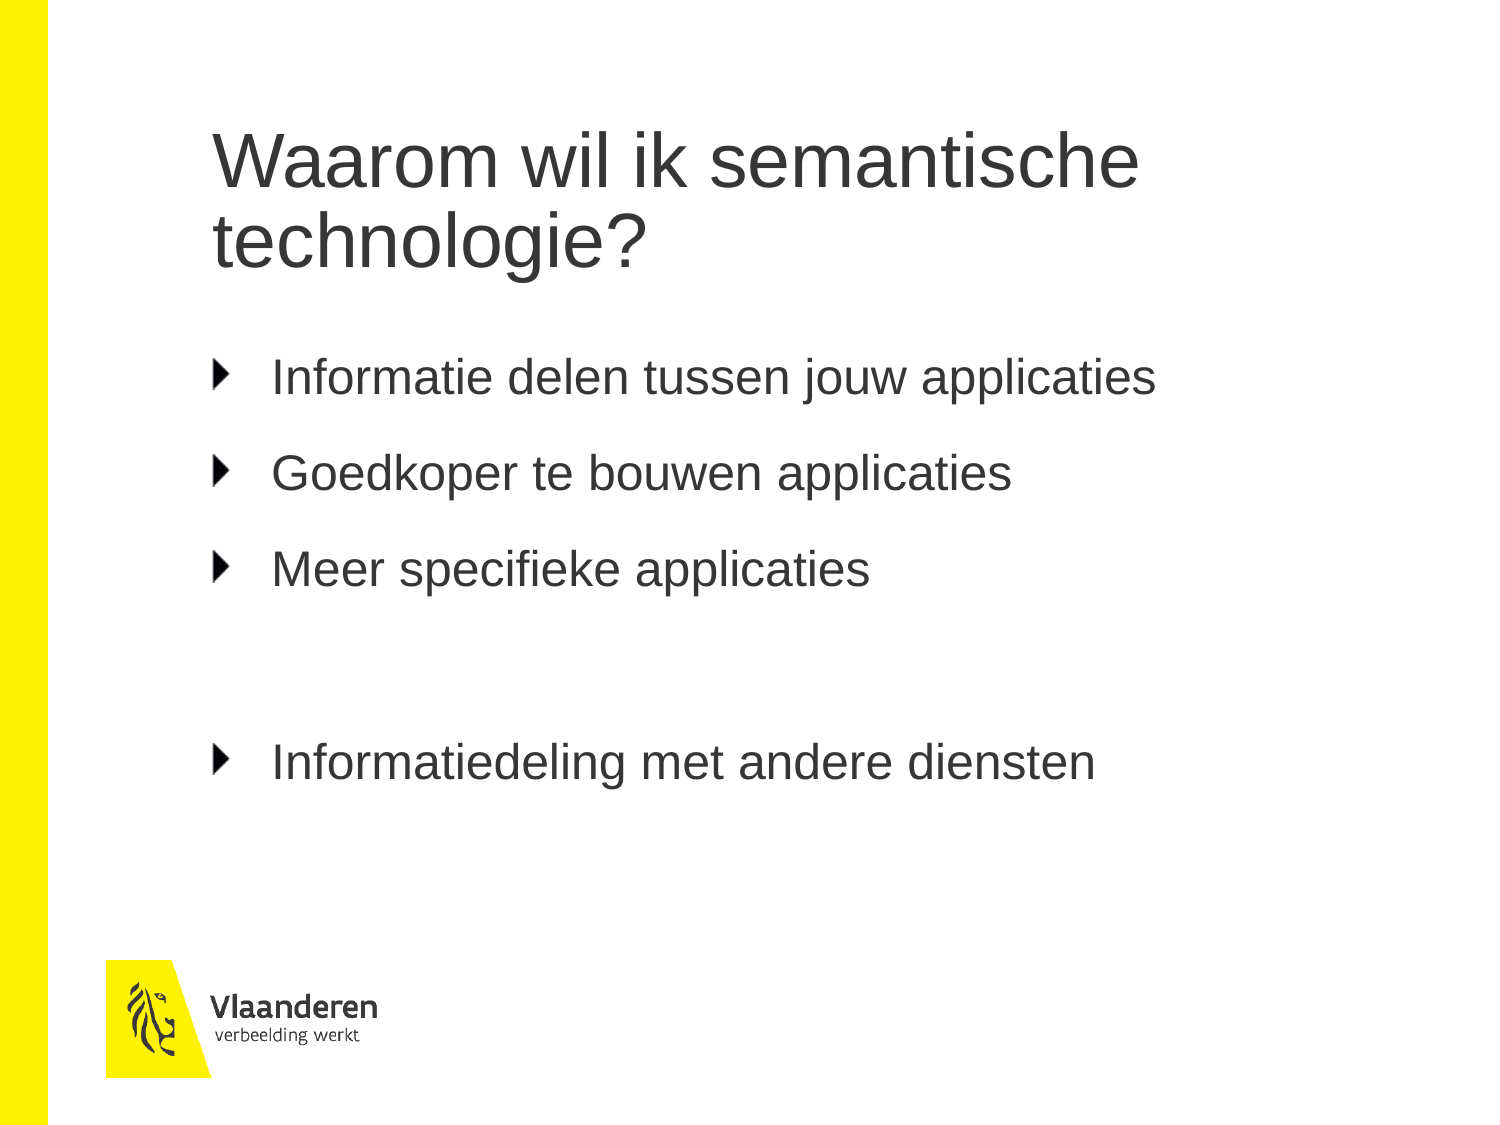

# Waarom wil ik semantische technologie?
 Informatie delen tussen jouw applicaties
 Goedkoper te bouwen applicaties
 Meer specifieke applicaties

 Informatiedeling met andere diensten